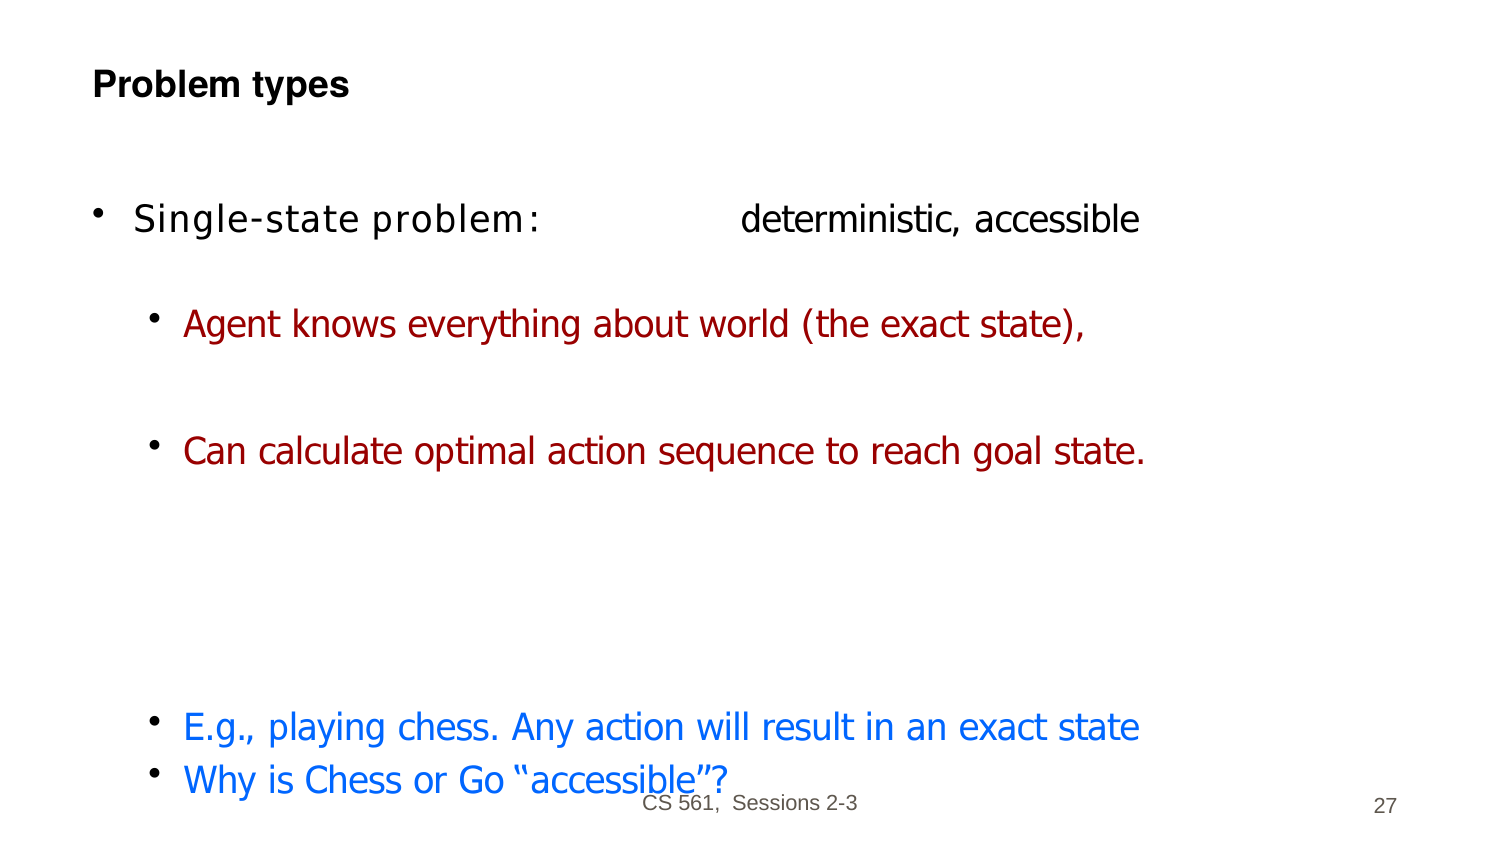

# Problem types
Single-state problem:                 deterministic, accessible

Agent knows everything about world (the exact state),

Can calculate optimal action sequence to reach goal state.

E.g., playing chess. Any action will result in an exact state
Why is Chess or Go “accessible”?
CS 561,  Sessions 2-3
27